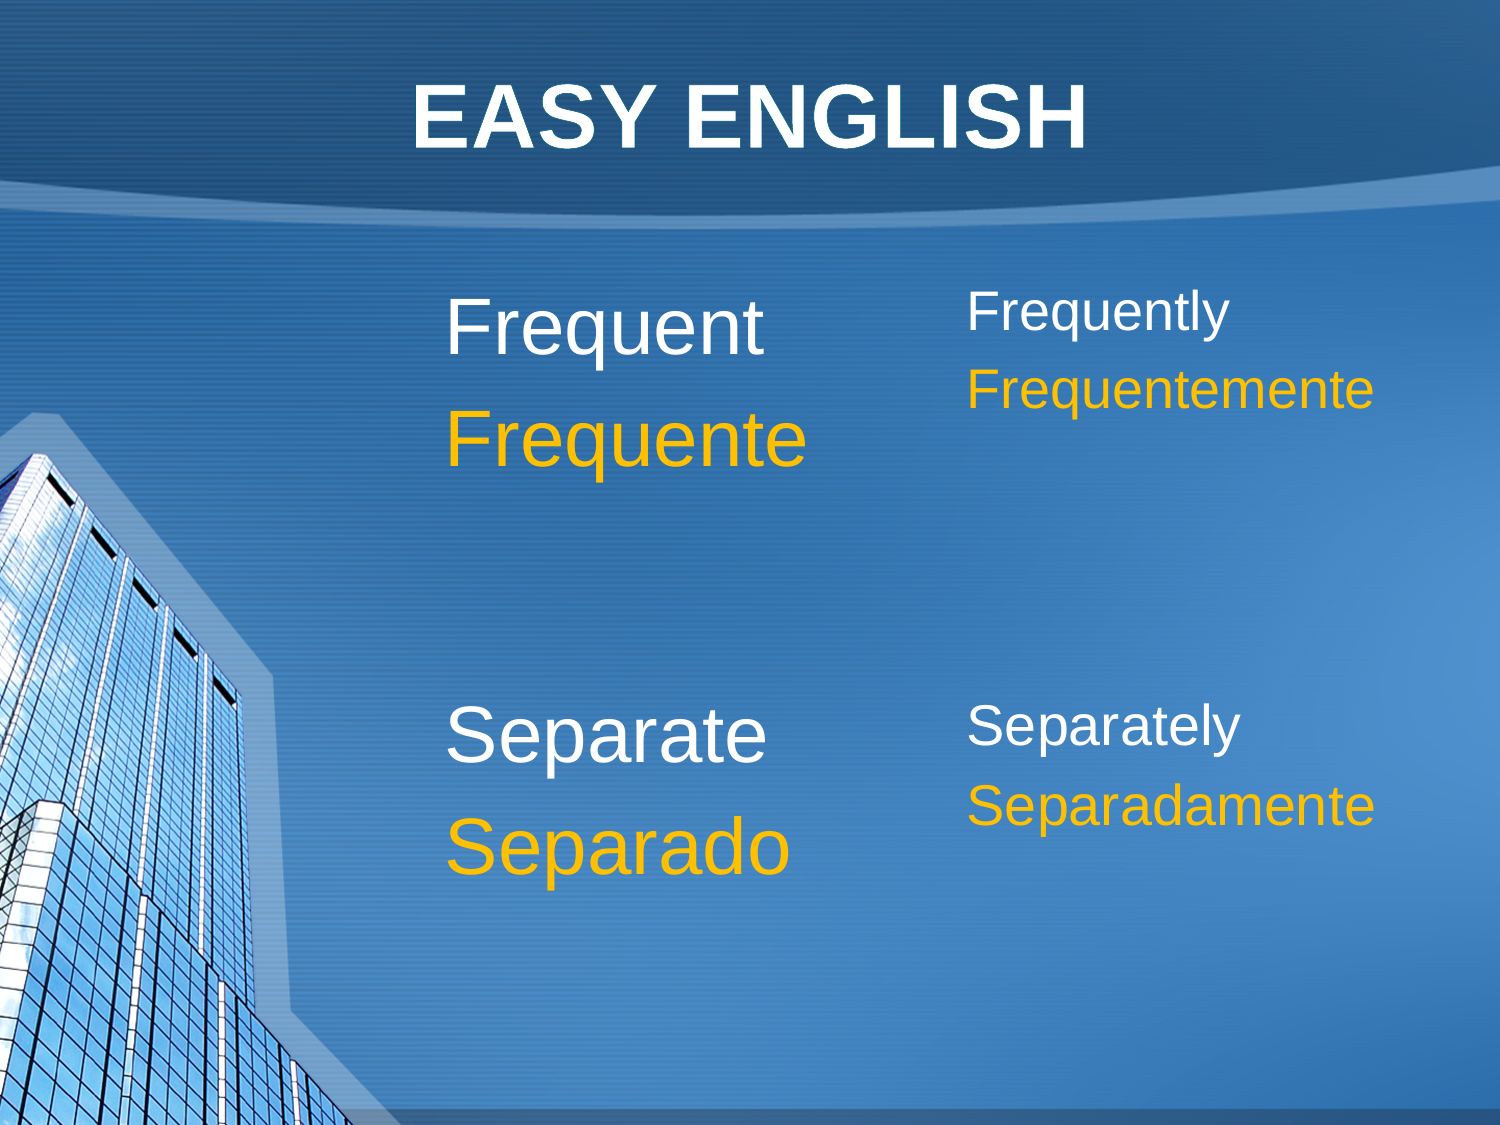

EASY ENGLISH
Frequent
Frequente

Frequently
Frequentemente

Separate
Separado

Separately
Separadamente